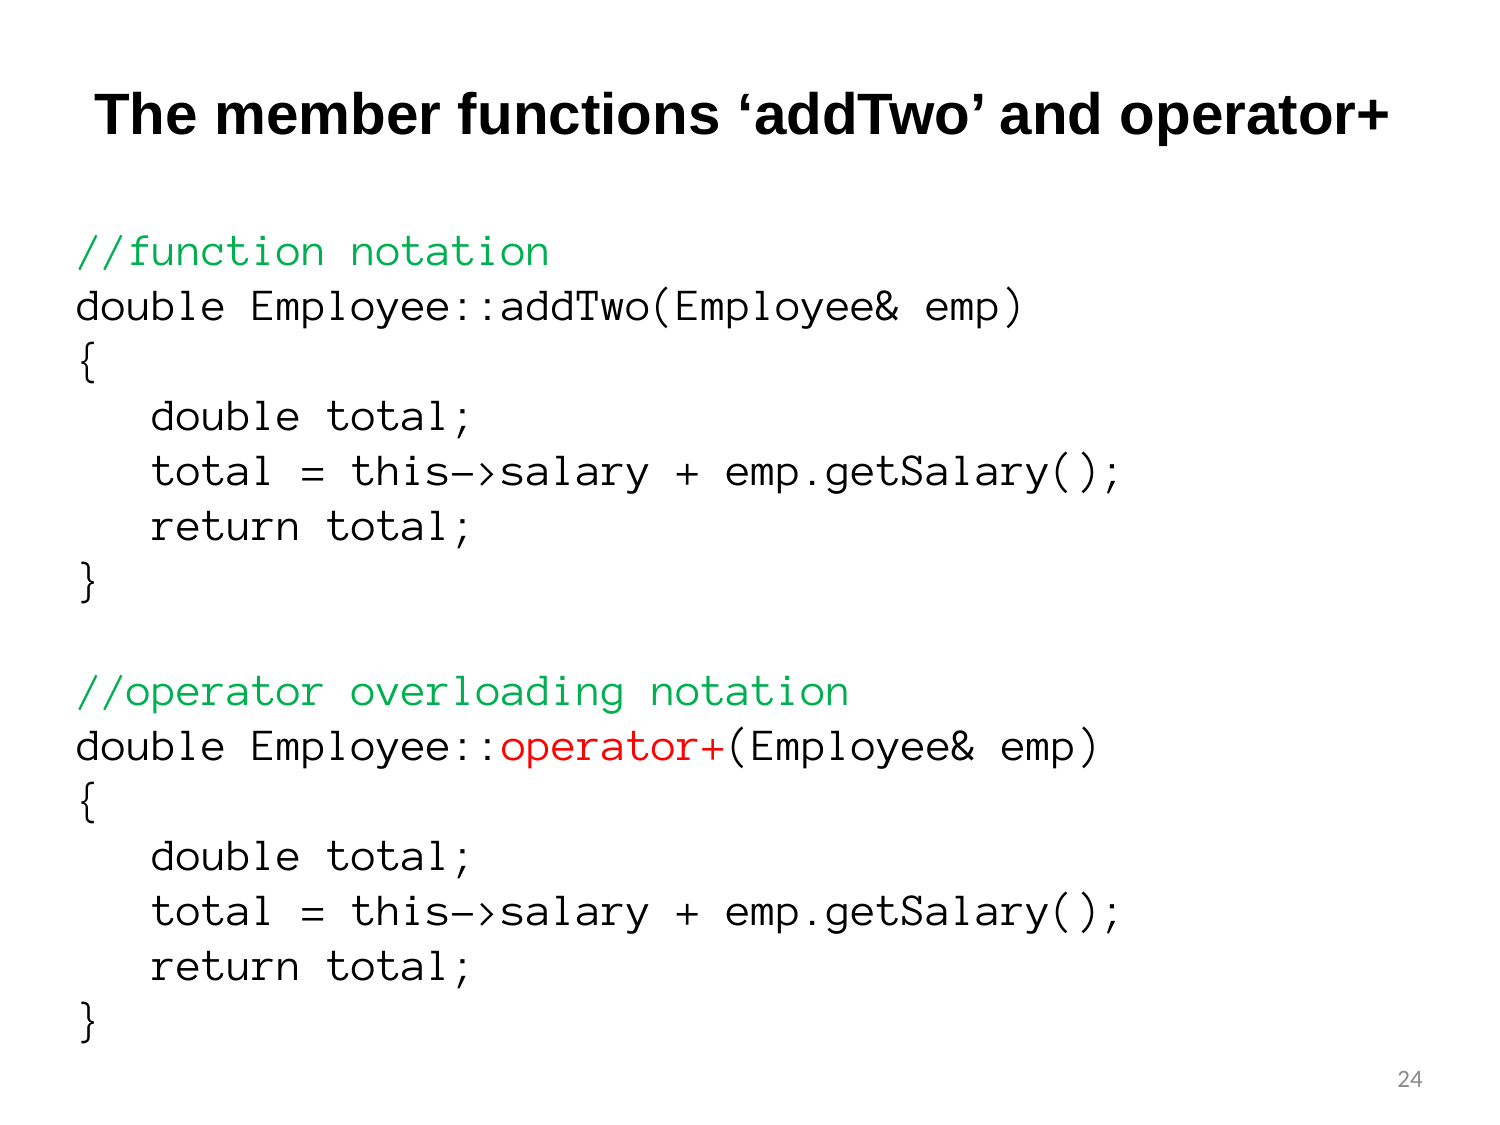

# The member functions ‘addTwo’ and operator+
//function notation
double Employee::addTwo(Employee& emp)
{
   double total;
   total = this->salary + emp.getSalary();
   return total;
}

//operator overloading notation
double Employee::operator+(Employee& emp)
{
   double total;
   total = this->salary + emp.getSalary();
   return total;
}
24